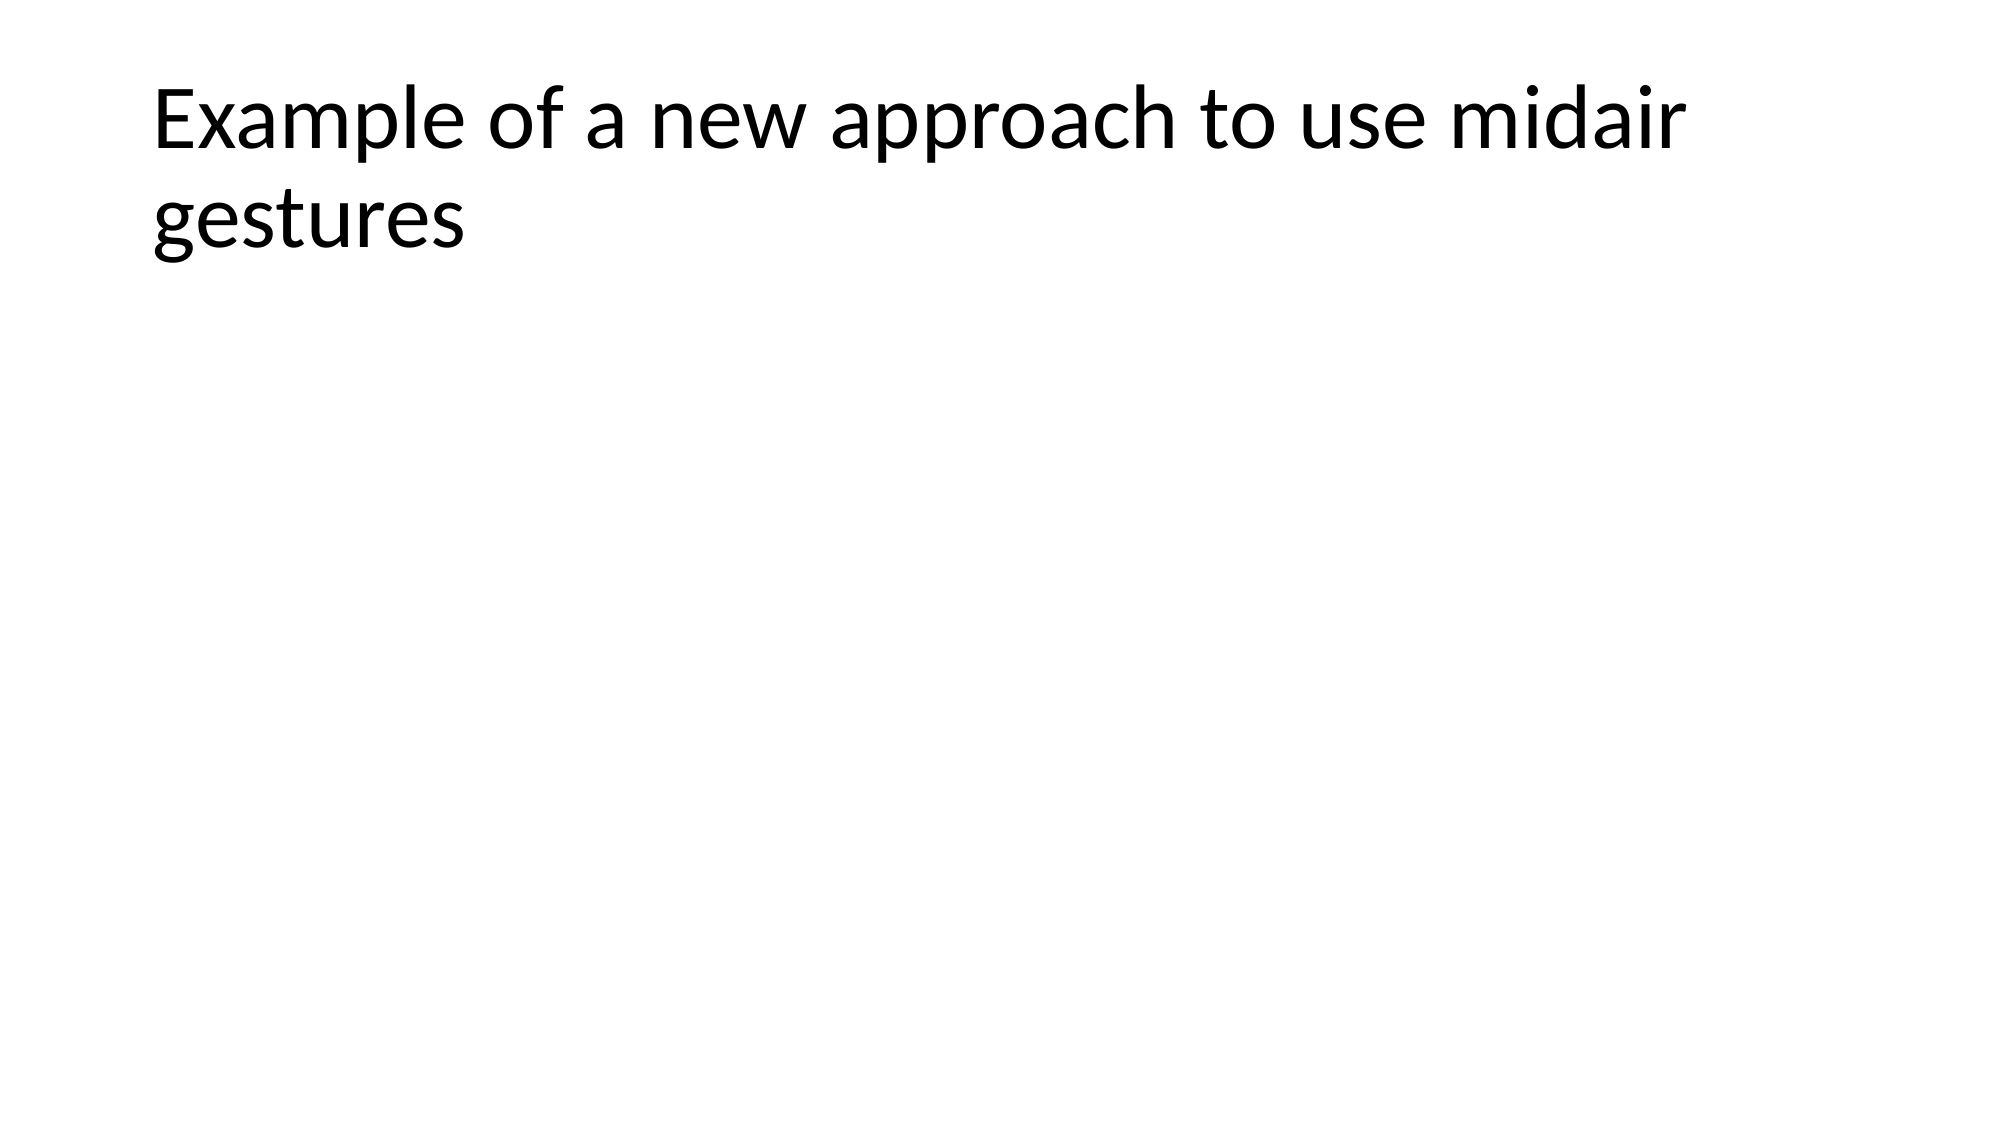

# Example of a new approach to use midair gestures